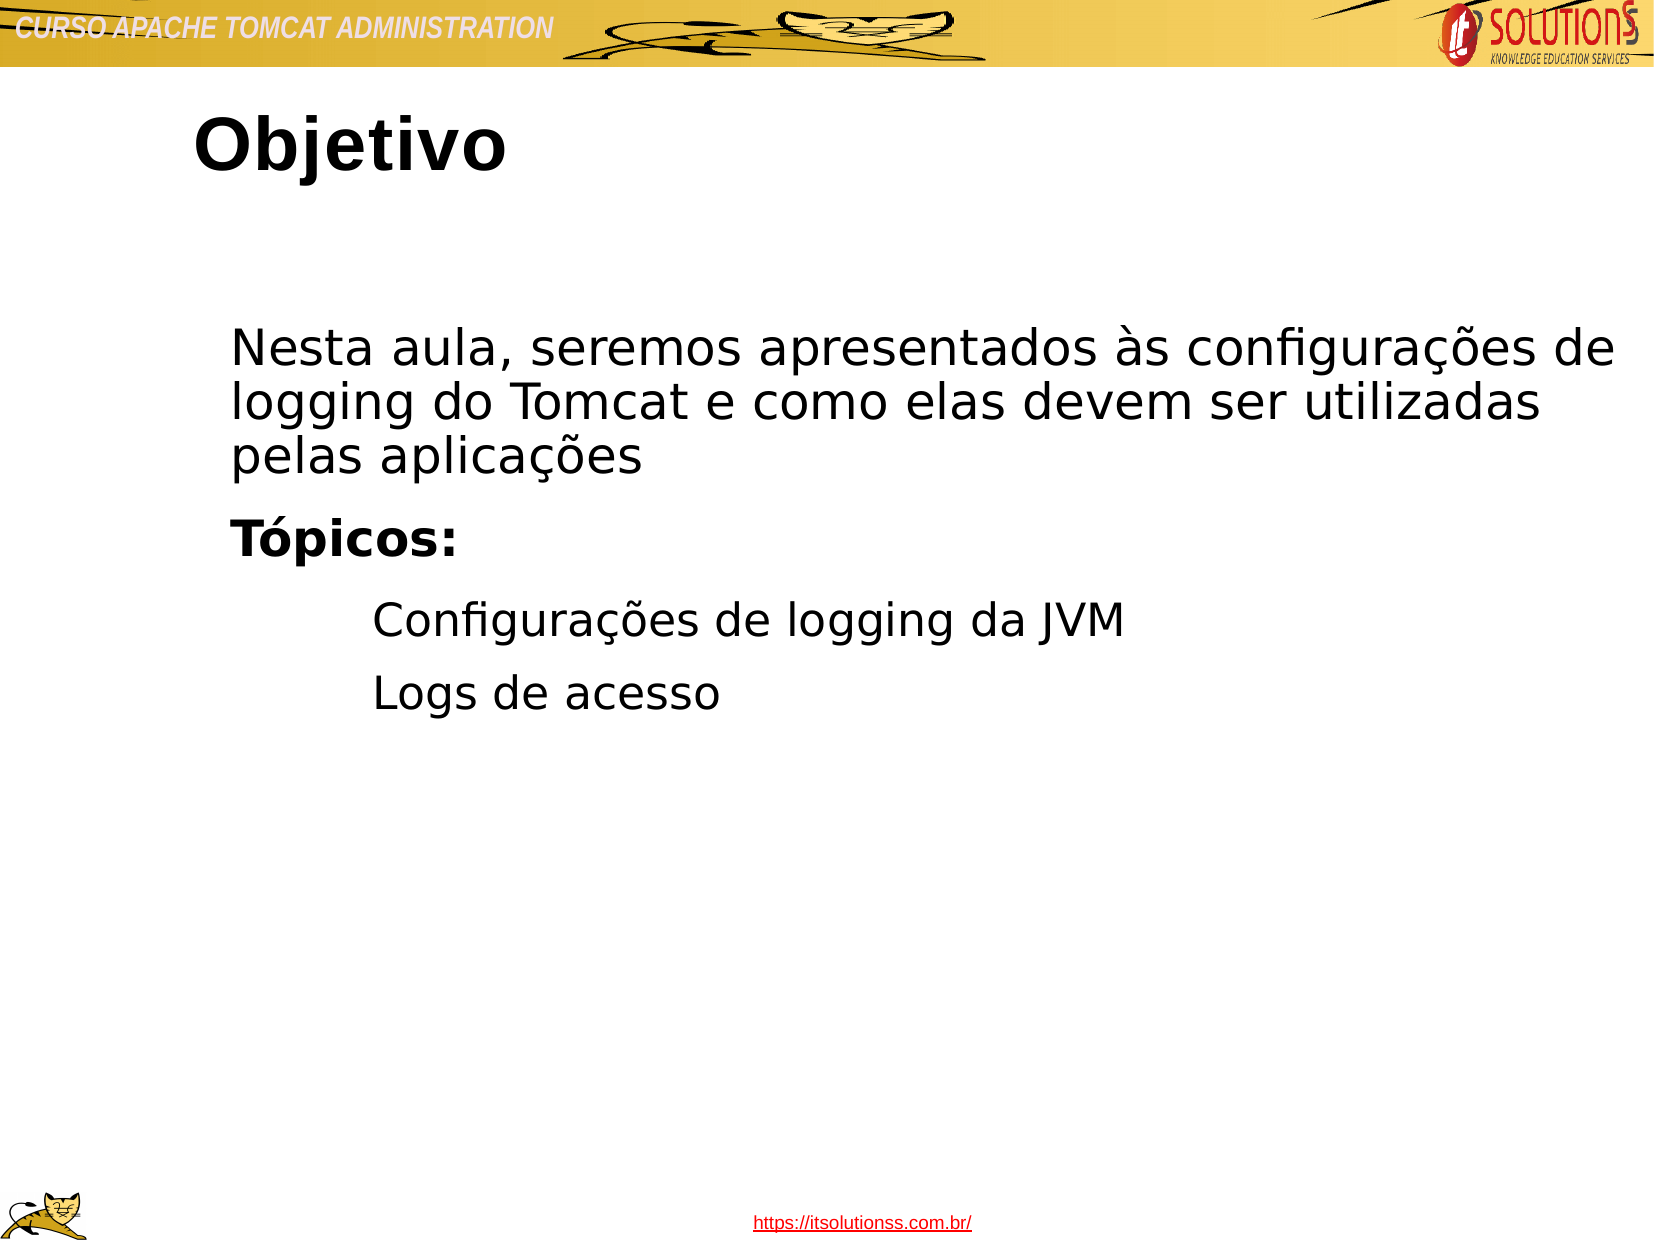

Objetivo
Nesta aula, seremos apresentados às configurações de logging do Tomcat e como elas devem ser utilizadas pelas aplicações
Tópicos:
Configurações de logging da JVM
Logs de acesso